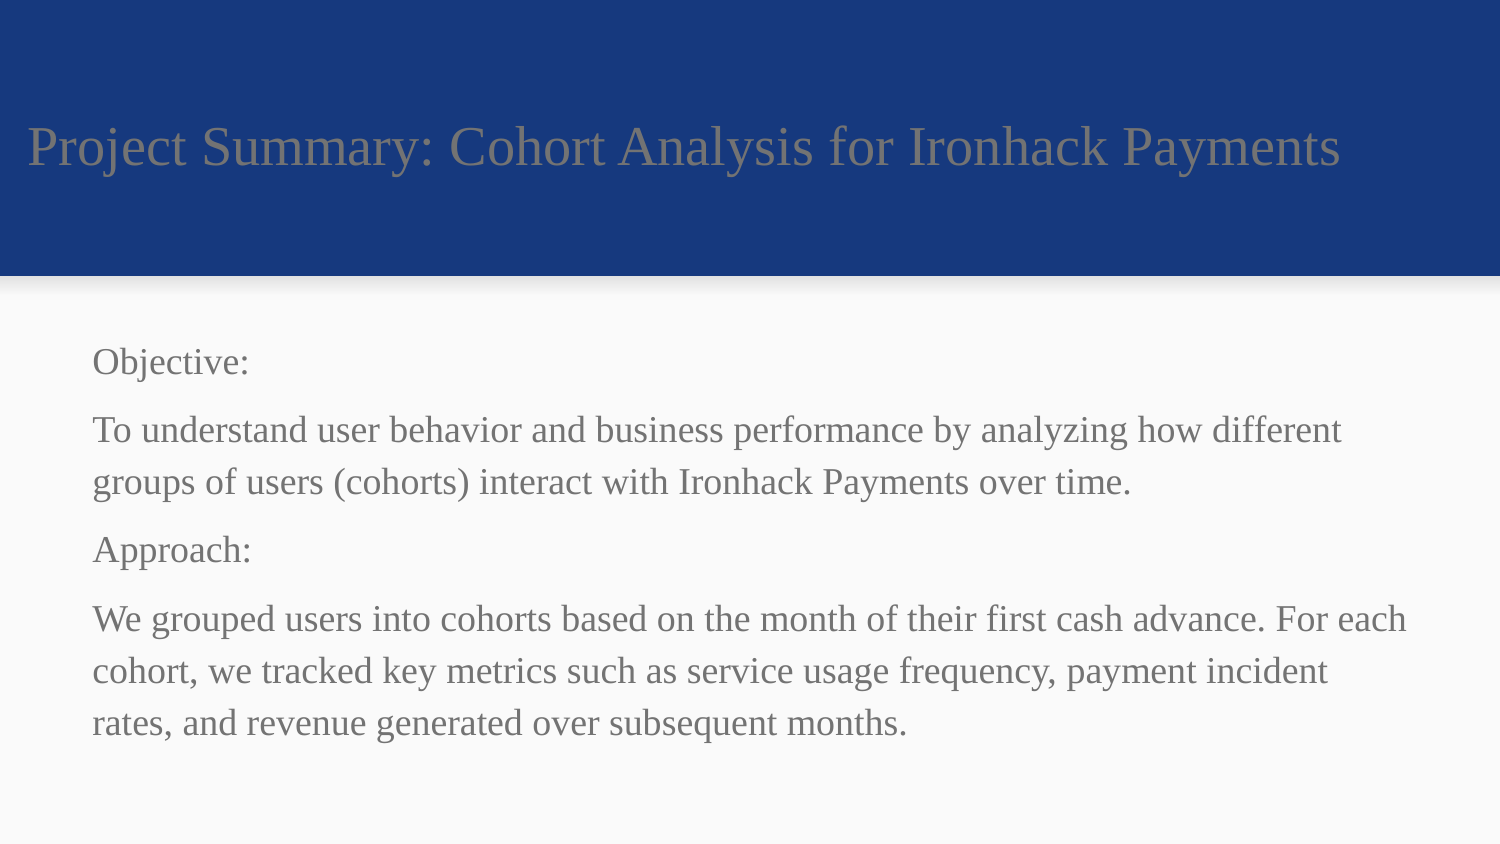

# Project Summary: Cohort Analysis for Ironhack Payments
Objective:
To understand user behavior and business performance by analyzing how different groups of users (cohorts) interact with Ironhack Payments over time.
Approach:
We grouped users into cohorts based on the month of their first cash advance. For each cohort, we tracked key metrics such as service usage frequency, payment incident rates, and revenue generated over subsequent months.